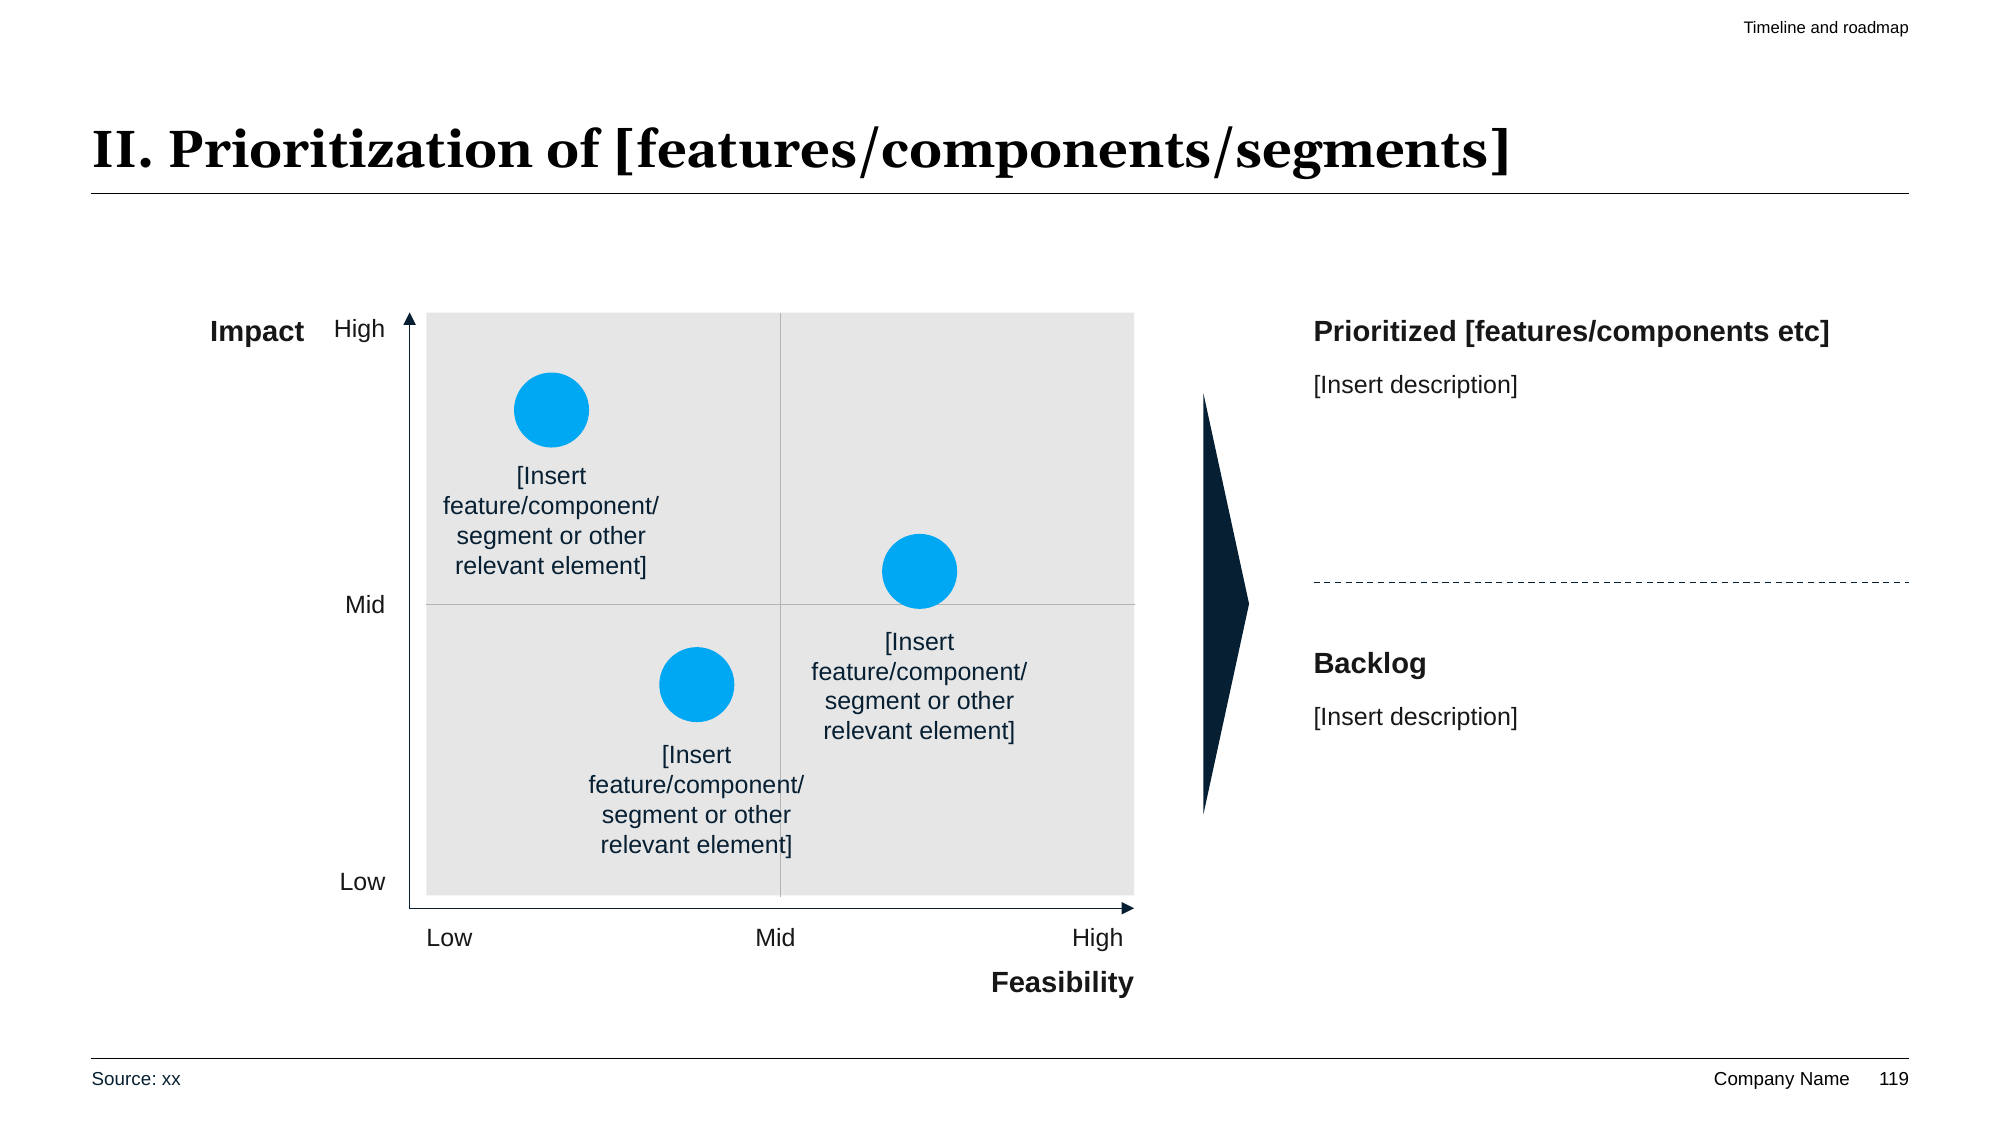

Timeline and roadmap
# II. Prioritization of [features/components/segments]
High

Impact
Prioritized [features/components etc]
[Insert description]

[Insert feature/component/
segment or other relevant element]

Mid
[Insert feature/component/
segment or other relevant element]
Backlog

[Insert description]
[Insert feature/component/
segment or other relevant element]
Low
Low
Mid
High
Feasibility
Source: xx